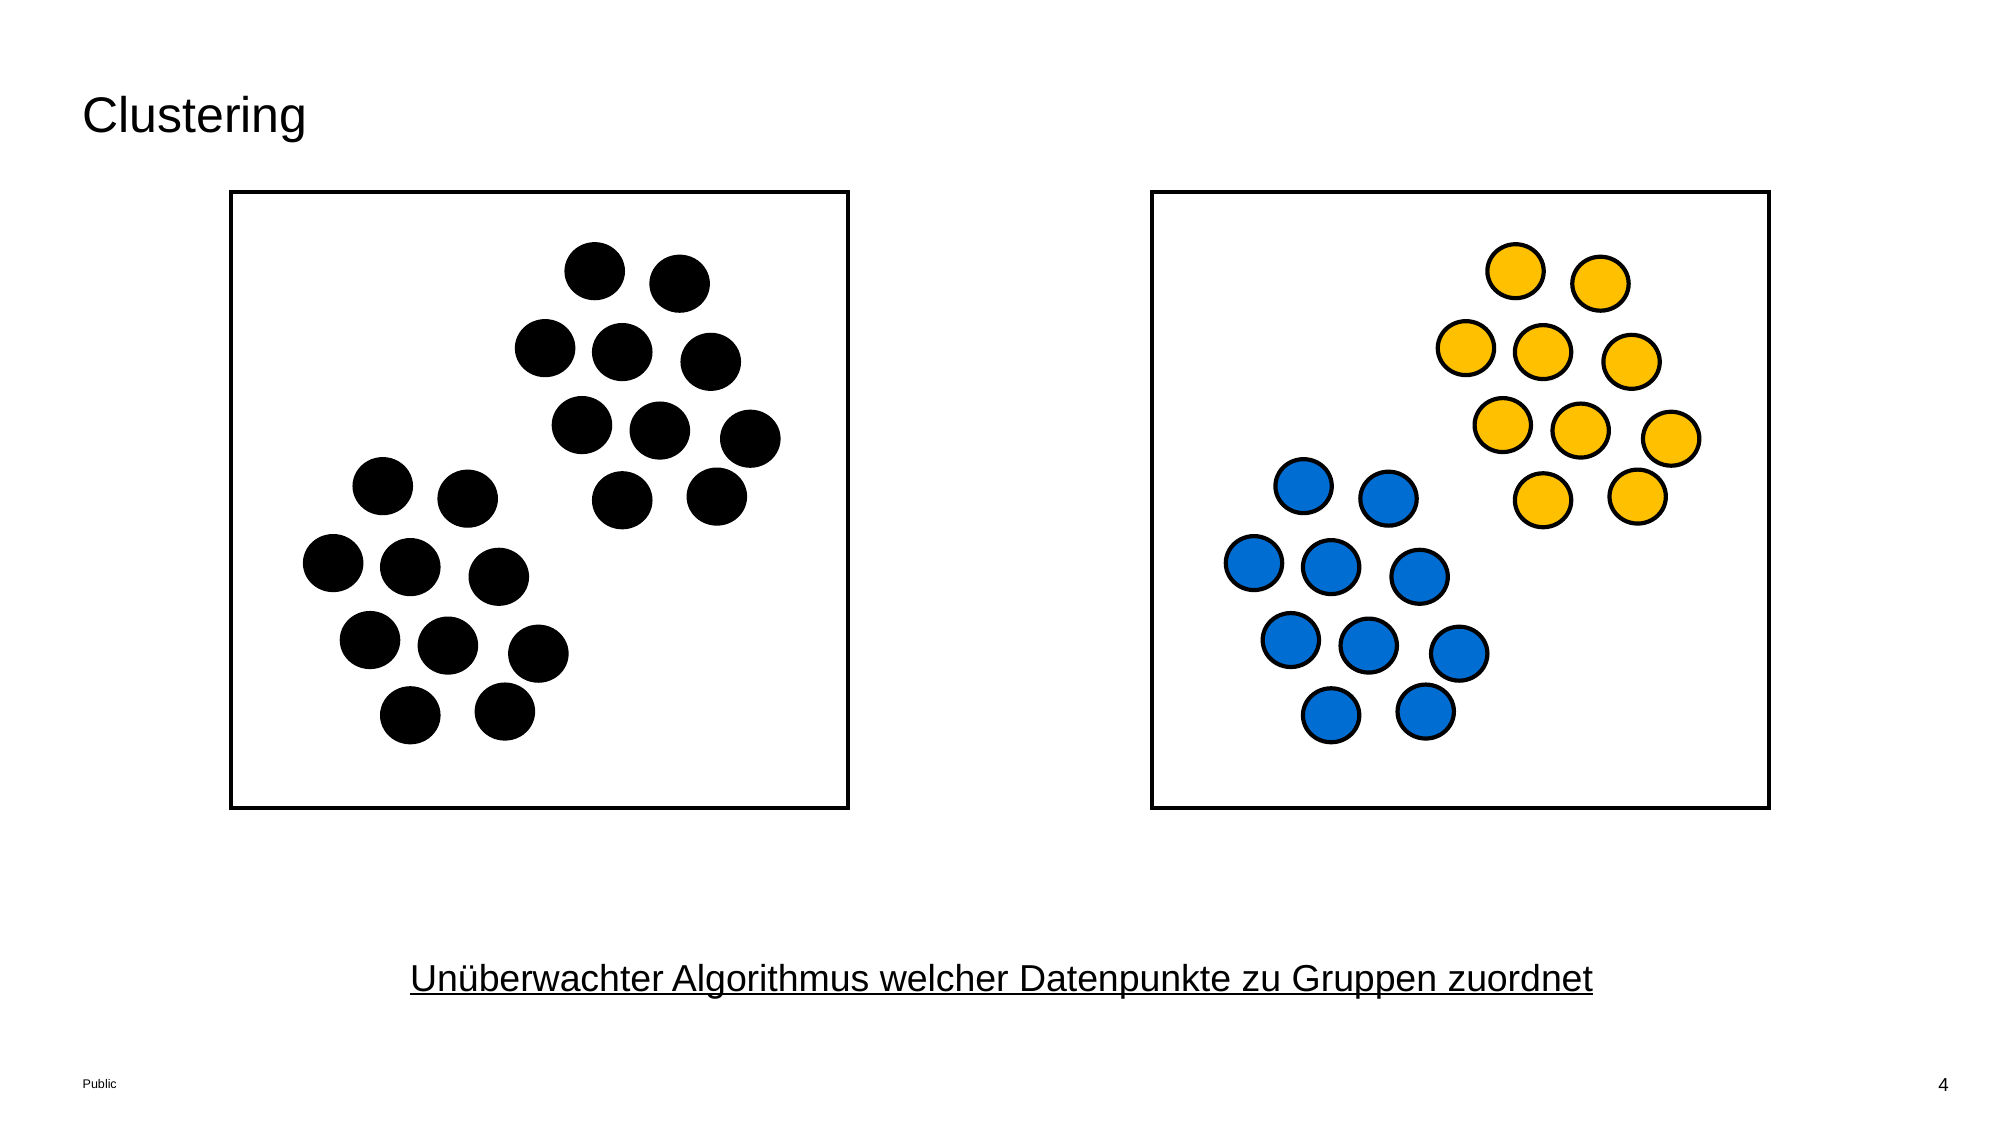

# Clustering

Unüberwachter Algorithmus welcher Datenpunkte zu Gruppen zuordnet